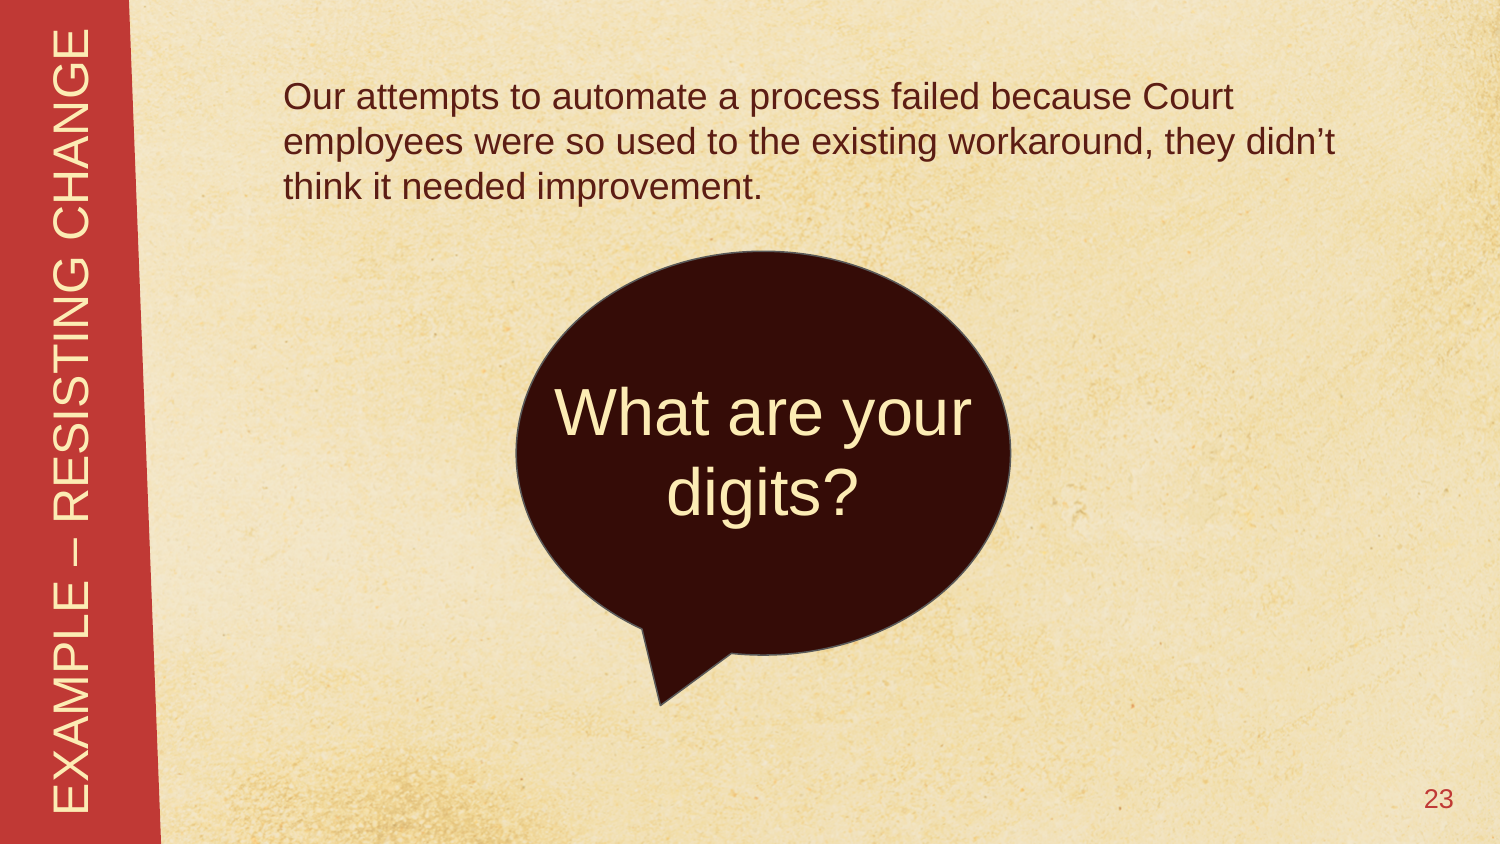

Our attempts to automate a process failed because Court employees were so used to the existing workaround, they didn’t think it needed improvement.

What are your
 digits?
# EXAMPLE – RESISTING CHANGE
23